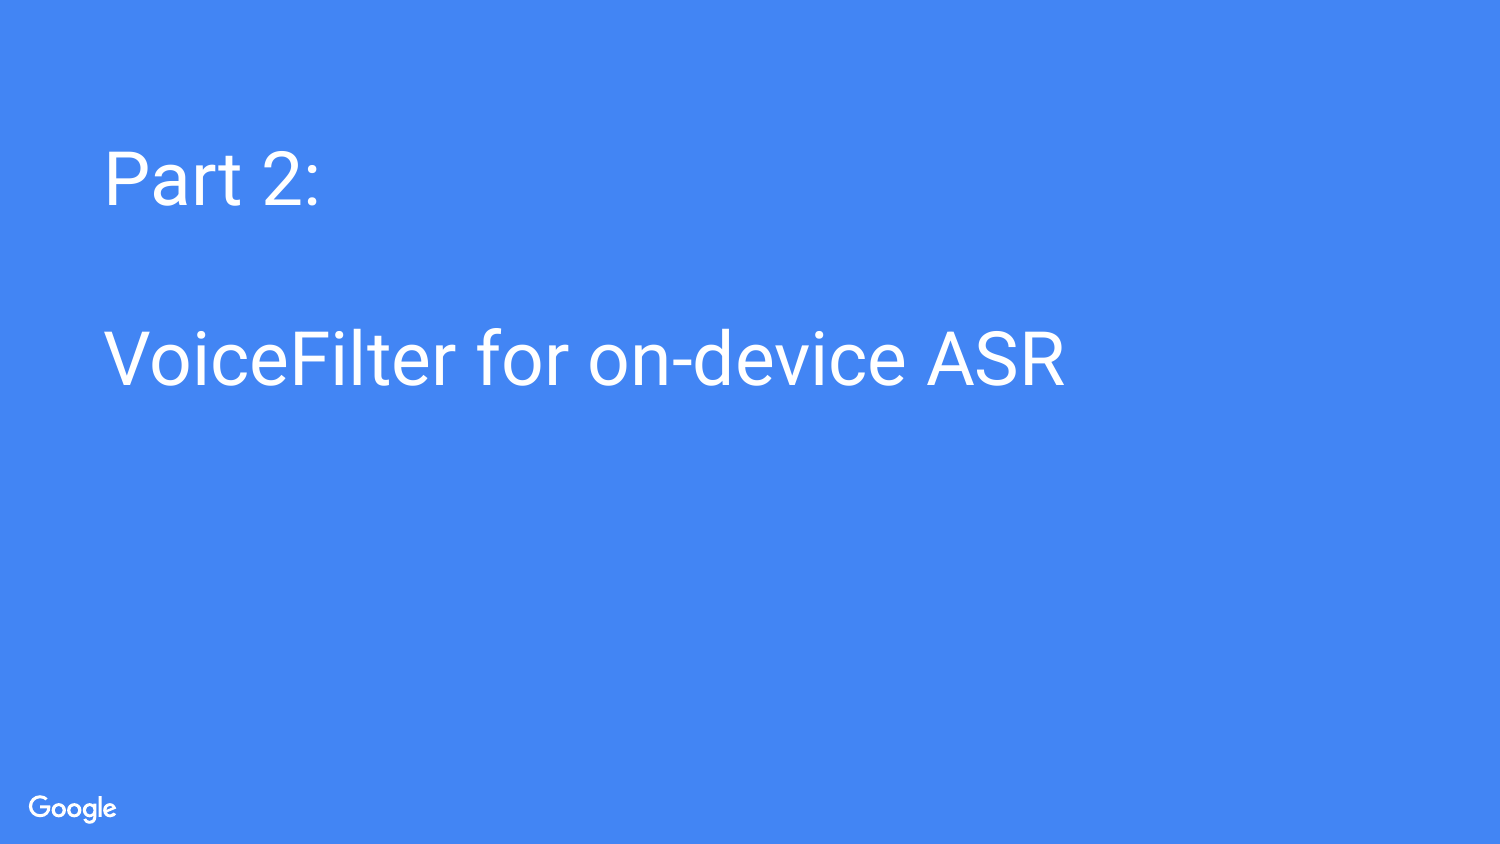

# Part 2:

VoiceFilter for on-device ASR